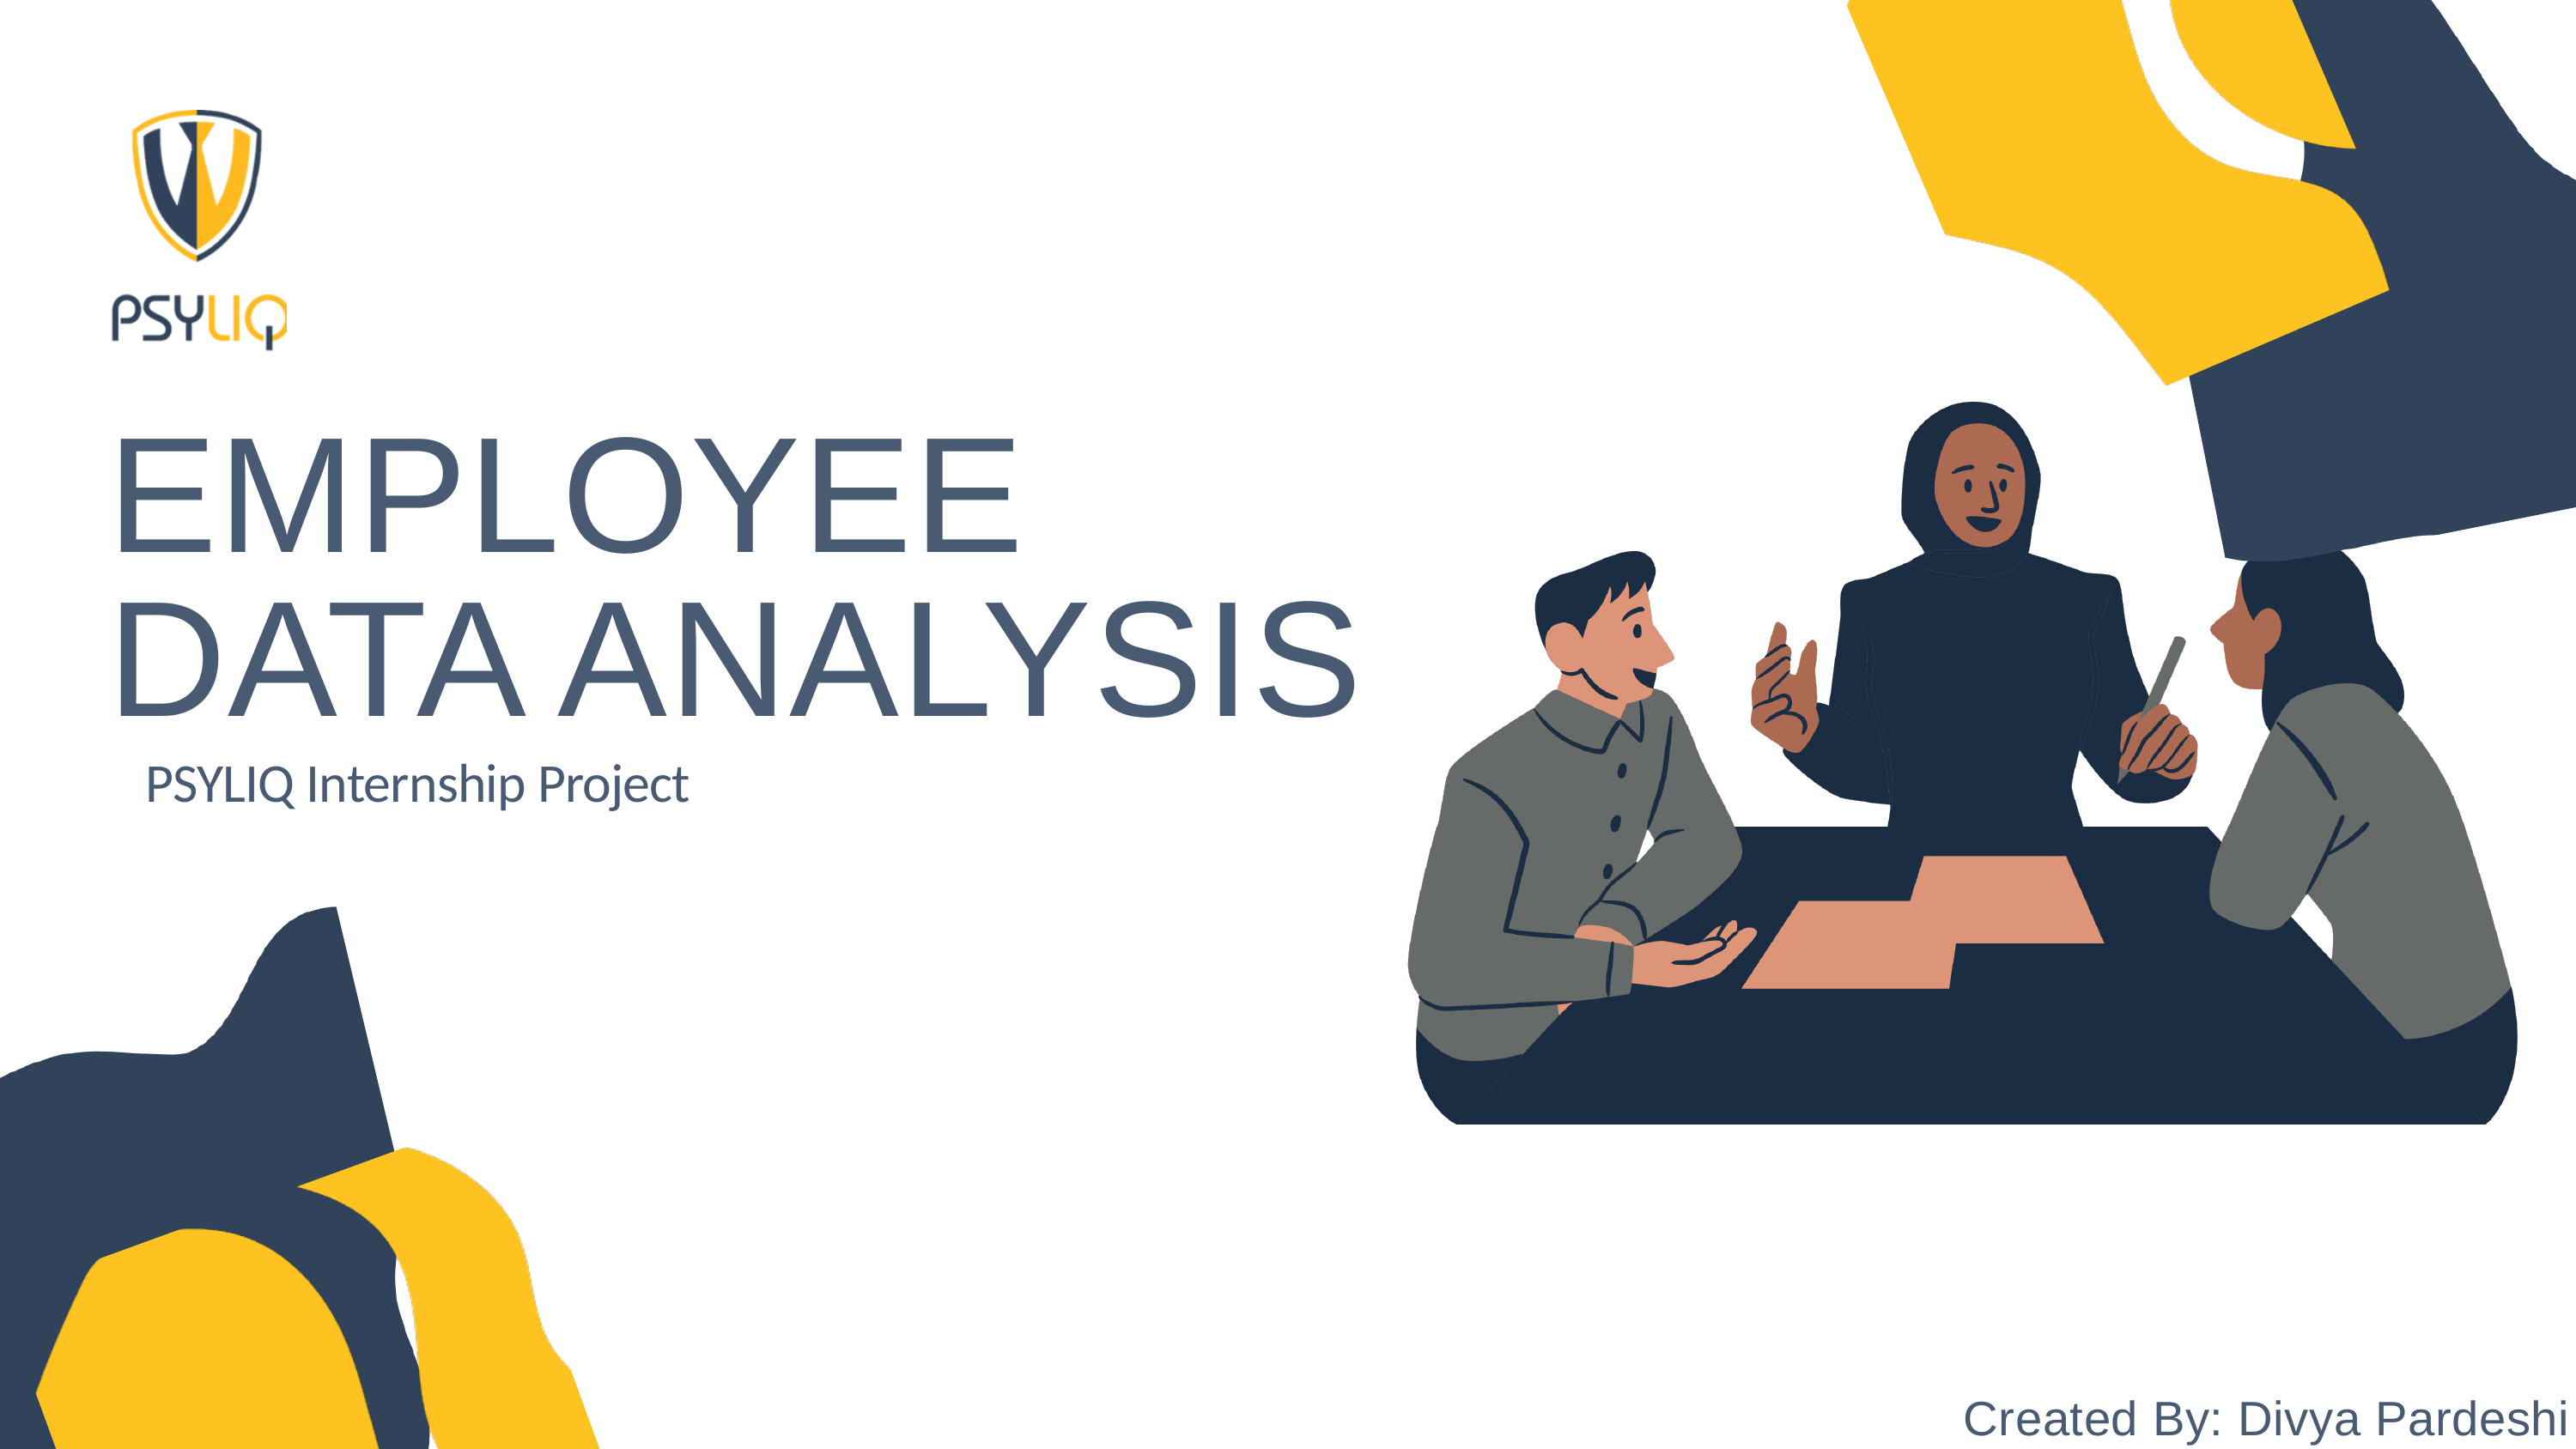

EMPLOYEE
DATA ANALYSIS
PSYLIQ Internship Project

Created By: Divya Pardeshi